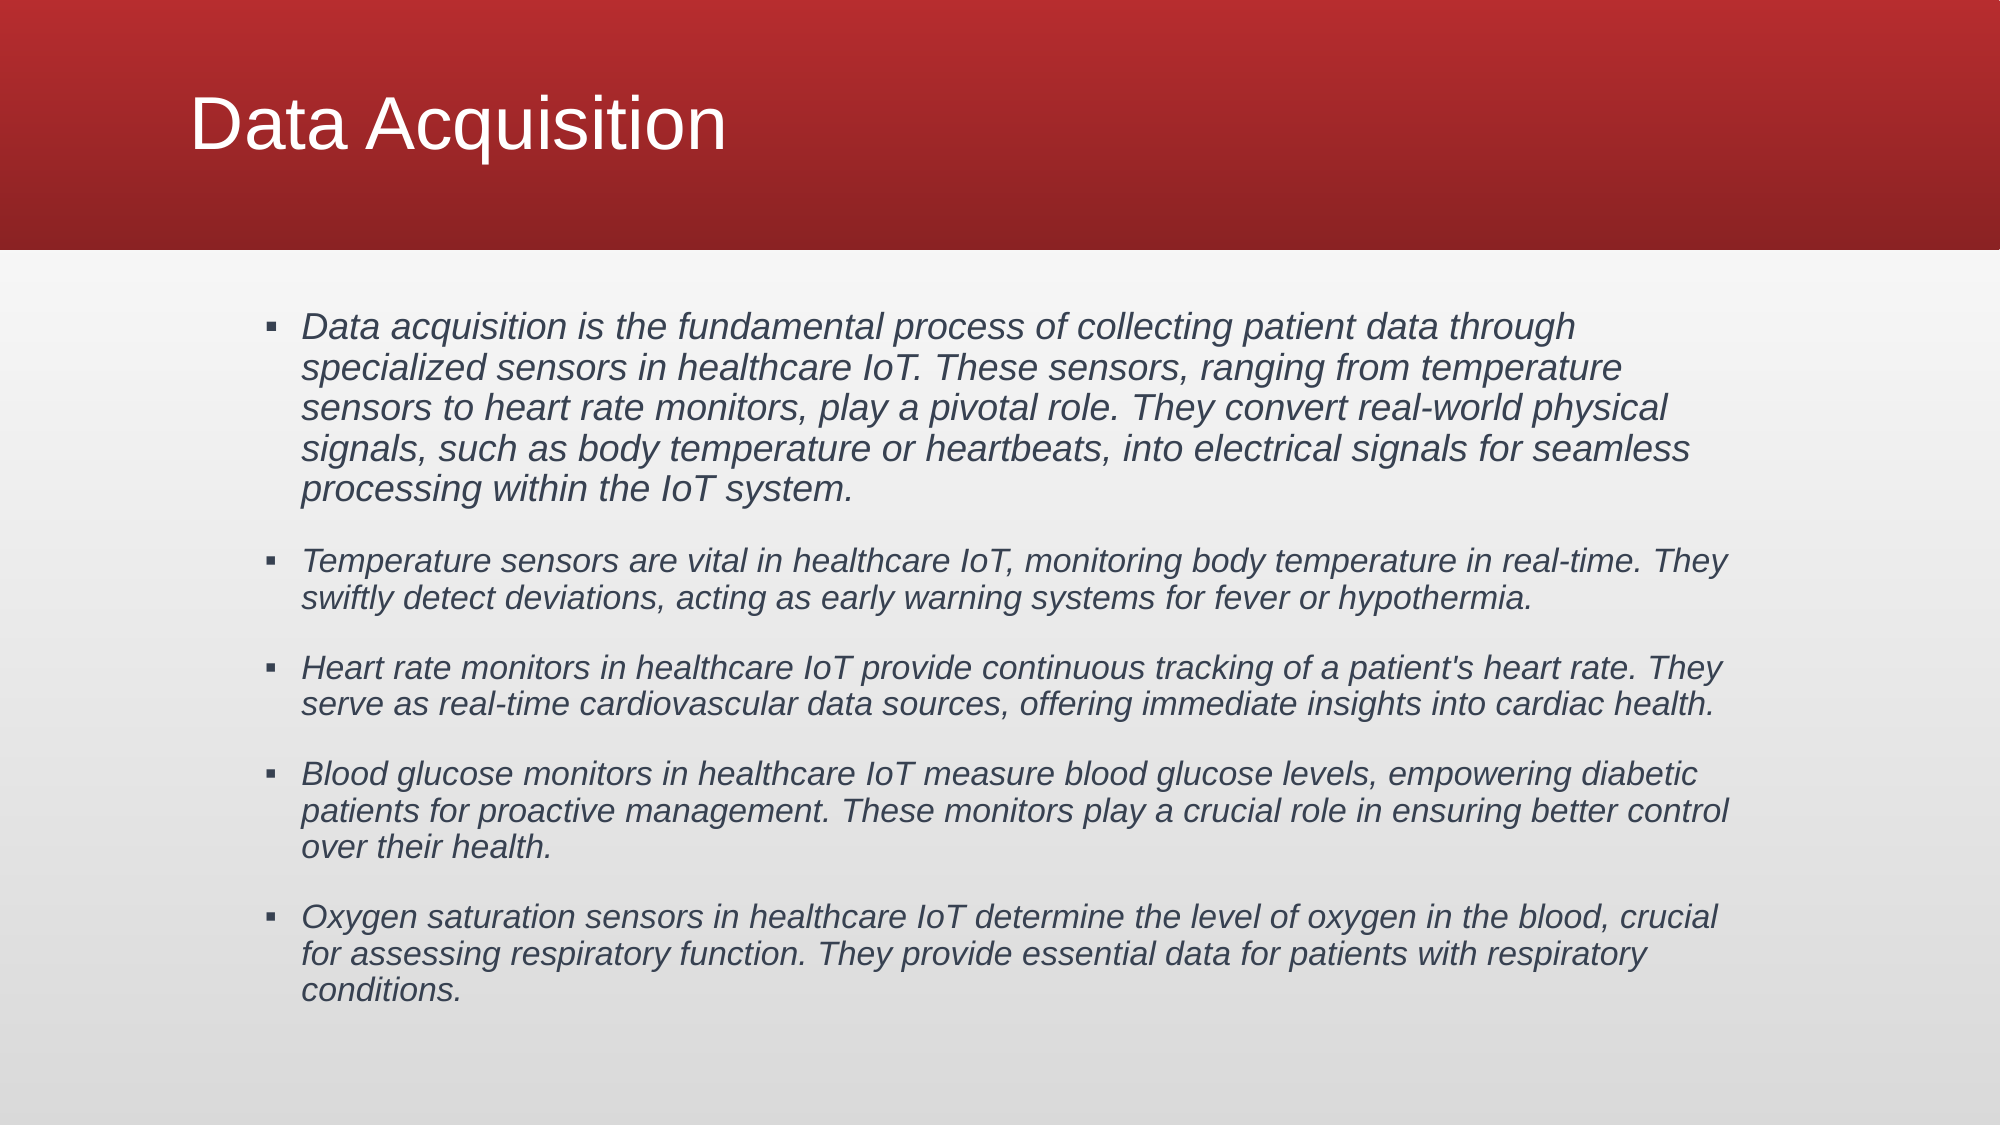

# Data Acquisition
Data acquisition is the fundamental process of collecting patient data through specialized sensors in healthcare IoT. These sensors, ranging from temperature sensors to heart rate monitors, play a pivotal role. They convert real-world physical signals, such as body temperature or heartbeats, into electrical signals for seamless processing within the IoT system.
Temperature sensors are vital in healthcare IoT, monitoring body temperature in real-time. They swiftly detect deviations, acting as early warning systems for fever or hypothermia.
Heart rate monitors in healthcare IoT provide continuous tracking of a patient's heart rate. They serve as real-time cardiovascular data sources, offering immediate insights into cardiac health.
Blood glucose monitors in healthcare IoT measure blood glucose levels, empowering diabetic patients for proactive management. These monitors play a crucial role in ensuring better control over their health.
Oxygen saturation sensors in healthcare IoT determine the level of oxygen in the blood, crucial for assessing respiratory function. They provide essential data for patients with respiratory conditions.